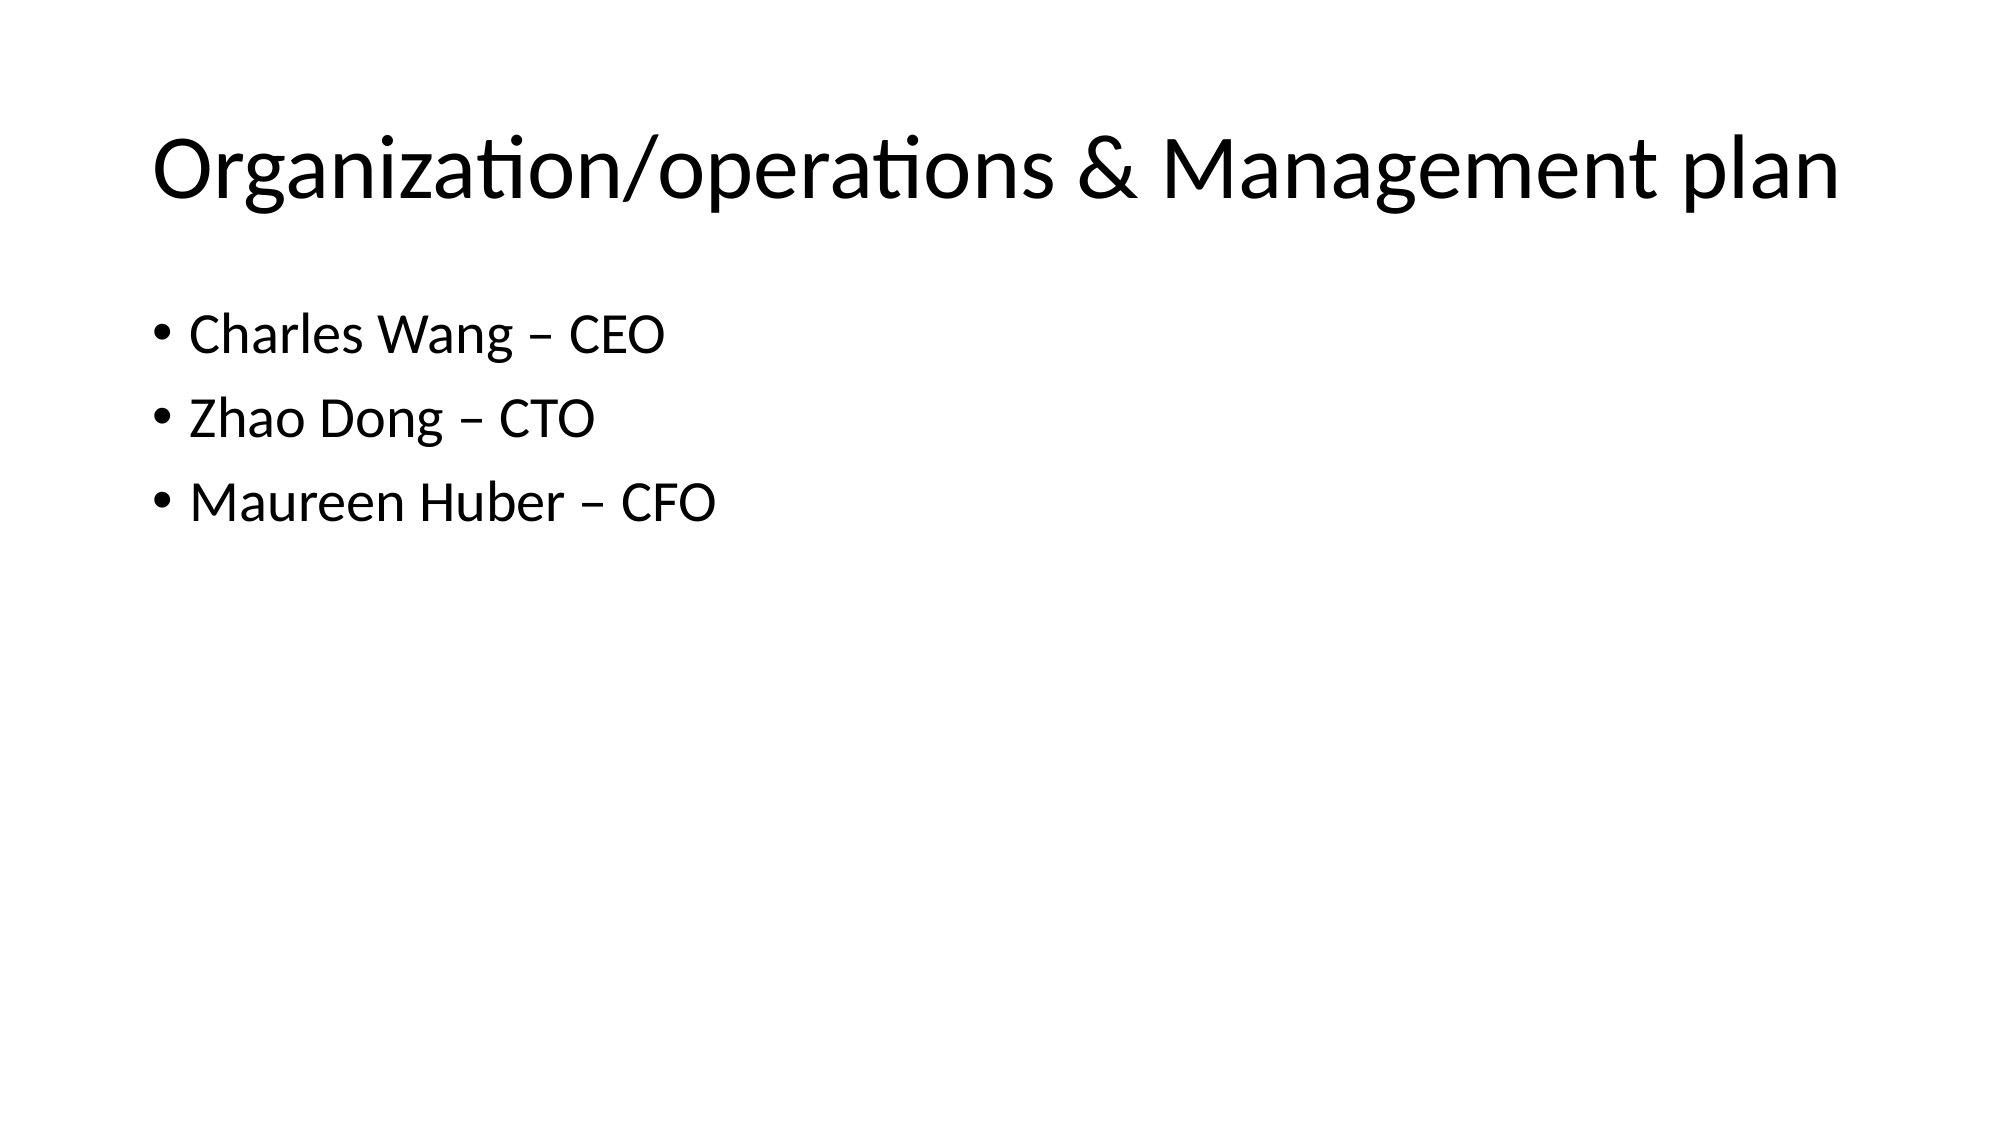

# Organization/operations & Management plan
Charles Wang – CEO
Zhao Dong – CTO
Maureen Huber – CFO